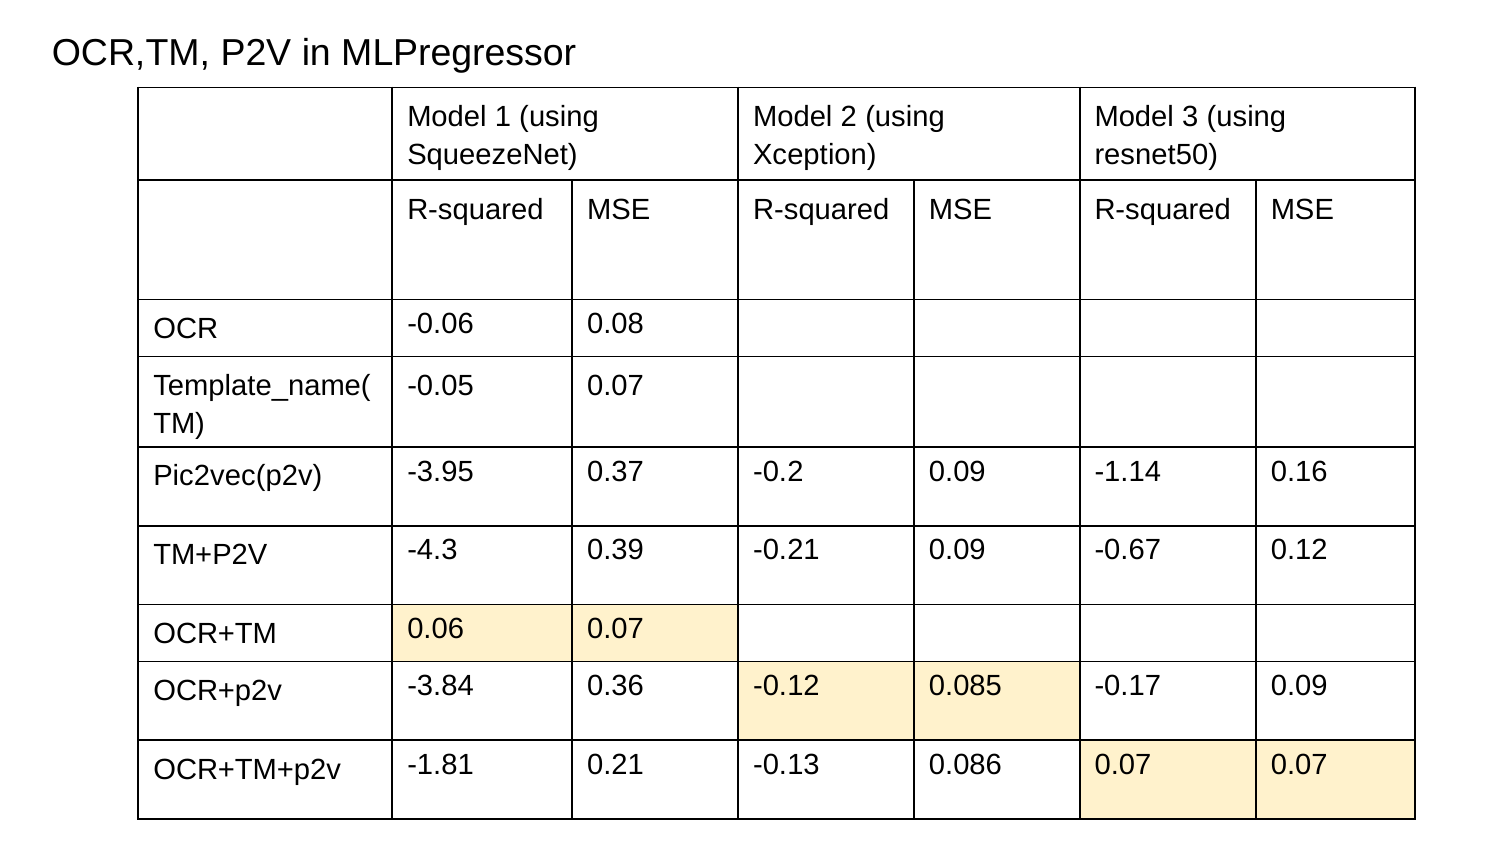

OCR,TM, P2V in MLPregressor
|  | Model 1 (using SqueezeNet) |  | Model 2 (using Xception) |  | Model 3 (using resnet50) |  |
| --- | --- | --- | --- | --- | --- | --- |
|  | R-squared | MSE | R-squared | MSE | R-squared | MSE |
| OCR | -0.06 | 0.08 |  |  |  |  |
| Template\_name(TM) | -0.05 | 0.07 |  |  |  |  |
| Pic2vec(p2v) | -3.95 | 0.37 | -0.2 | 0.09 | -1.14 | 0.16 |
| TM+P2V | -4.3 | 0.39 | -0.21 | 0.09 | -0.67 | 0.12 |
| OCR+TM | 0.06 | 0.07 |  |  |  |  |
| OCR+p2v | -3.84 | 0.36 | -0.12 | 0.085 | -0.17 | 0.09 |
| OCR+TM+p2v | -1.81 | 0.21 | -0.13 | 0.086 | 0.07 | 0.07 |